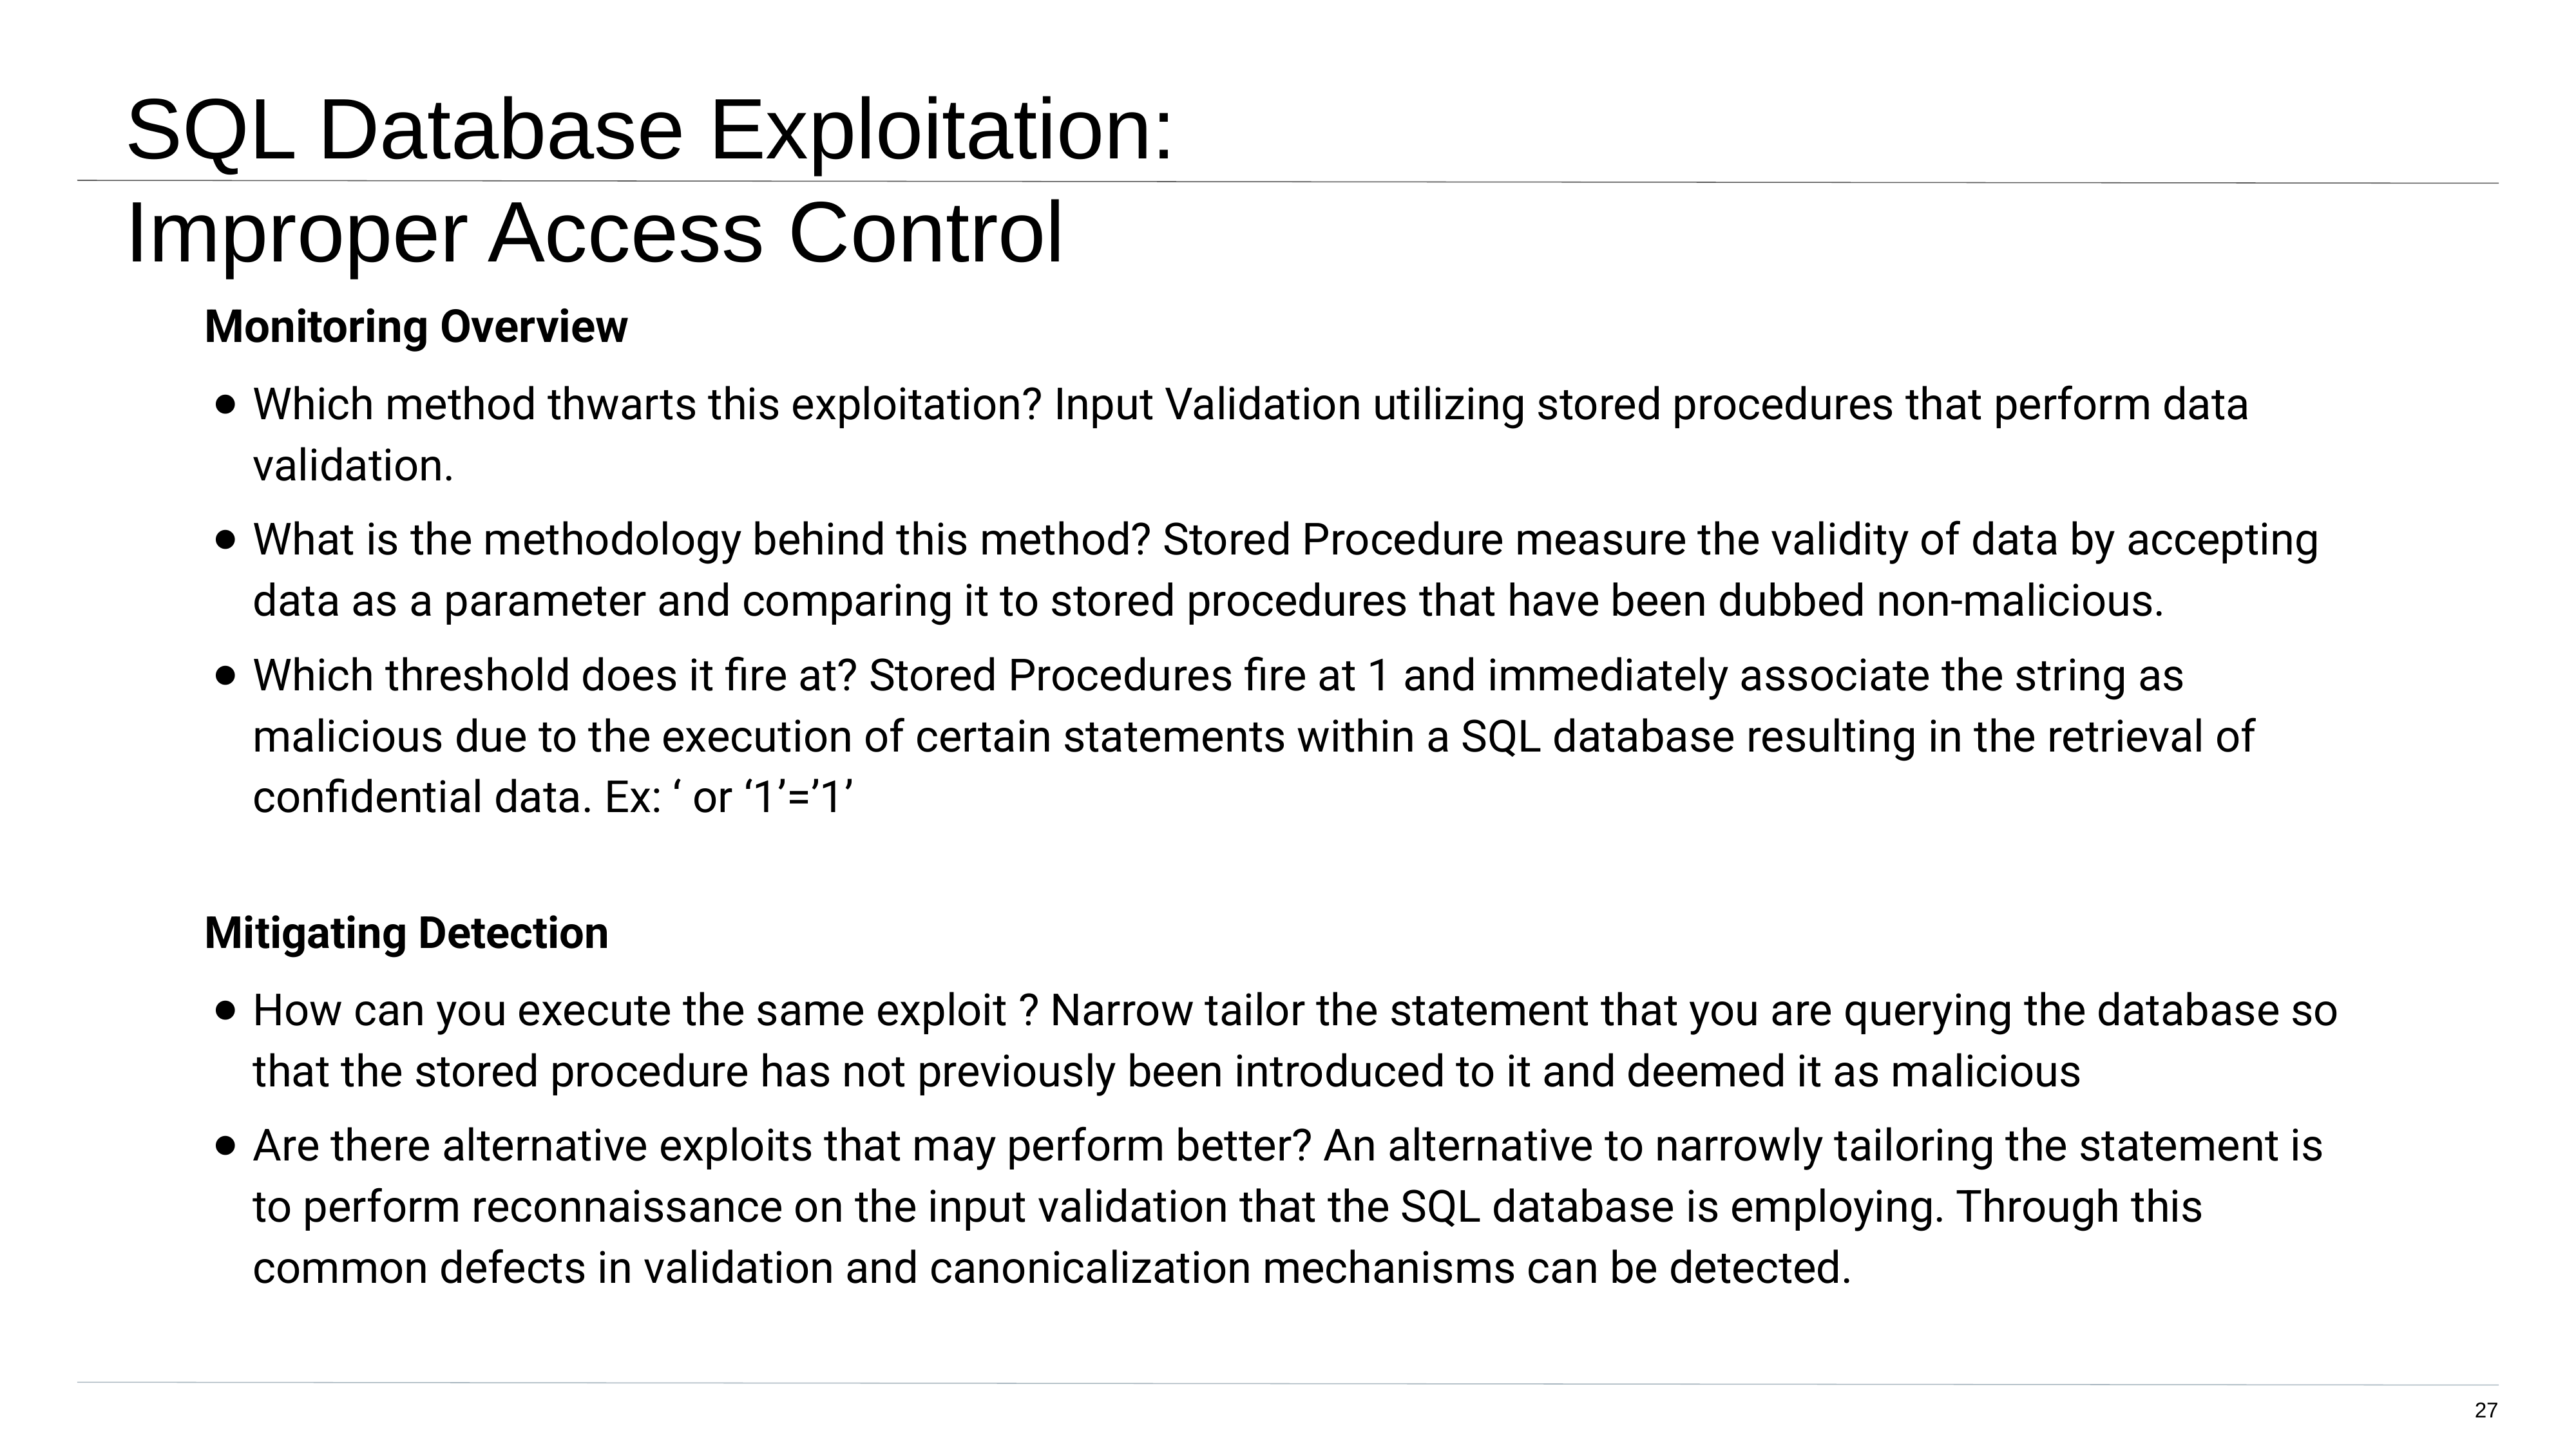

# SQL Database Exploitation:
Improper Access Control

Monitoring Overview
Which method thwarts this exploitation? Input Validation utilizing stored procedures that perform data validation.
What is the methodology behind this method? Stored Procedure measure the validity of data by accepting data as a parameter and comparing it to stored procedures that have been dubbed non-malicious.
Which threshold does it fire at? Stored Procedures fire at 1 and immediately associate the string as malicious due to the execution of certain statements within a SQL database resulting in the retrieval of confidential data. Ex: ‘ or ‘1’=’1’

Mitigating Detection
How can you execute the same exploit ? Narrow tailor the statement that you are querying the database so that the stored procedure has not previously been introduced to it and deemed it as malicious
Are there alternative exploits that may perform better? An alternative to narrowly tailoring the statement is to perform reconnaissance on the input validation that the SQL database is employing. Through this common defects in validation and canonicalization mechanisms can be detected.

27